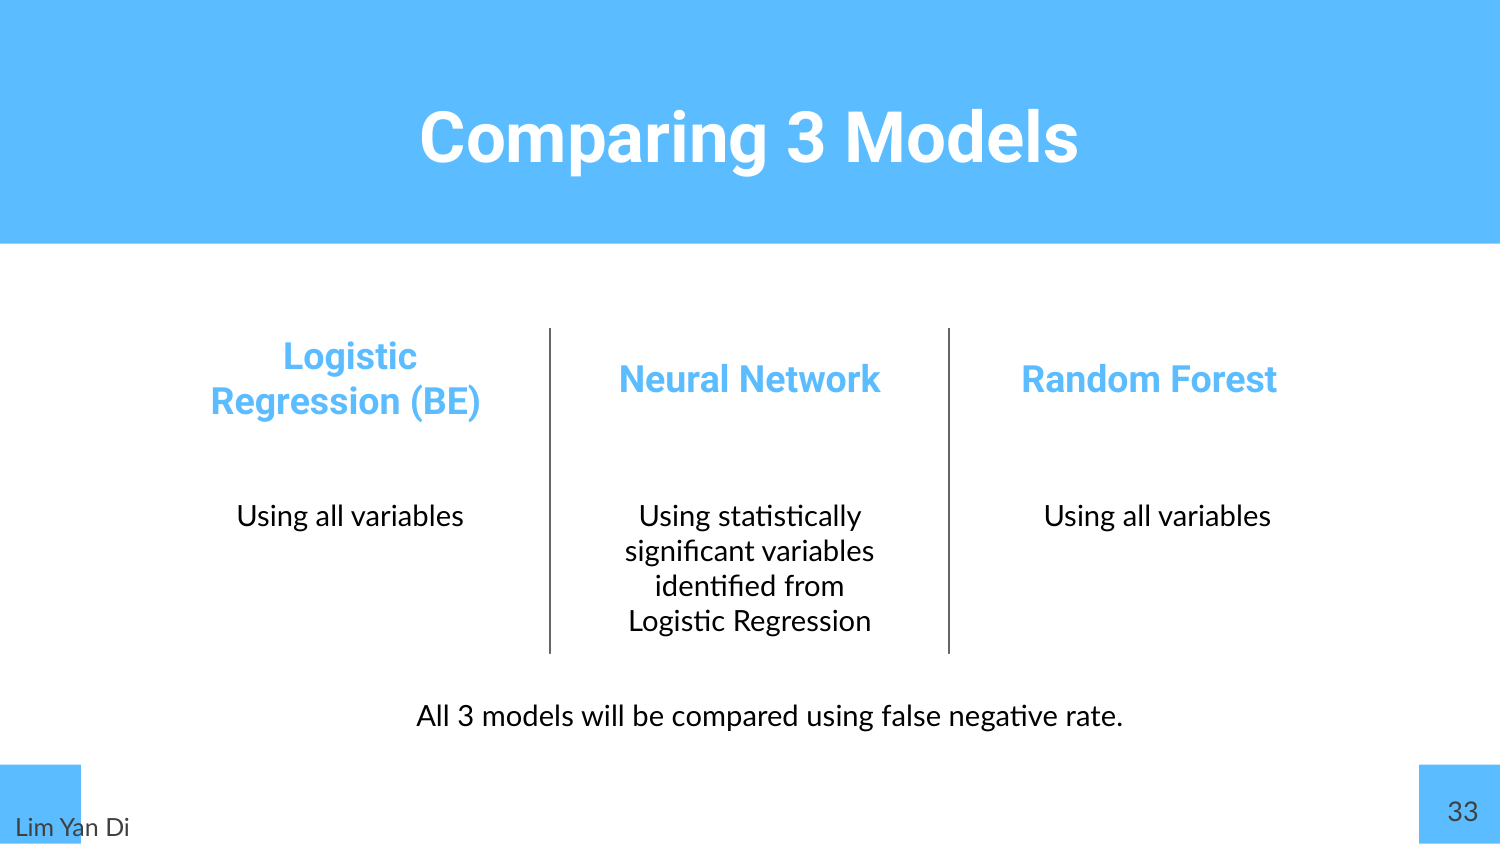

Comparing 3 Models
# Neural Network
Random Forest
Logistic Regression (BE)
Using all variables
Using statistically significant variables identified from Logistic Regression
Using all variables
All 3 models will be compared using false negative rate.
33
Lim Yan Di